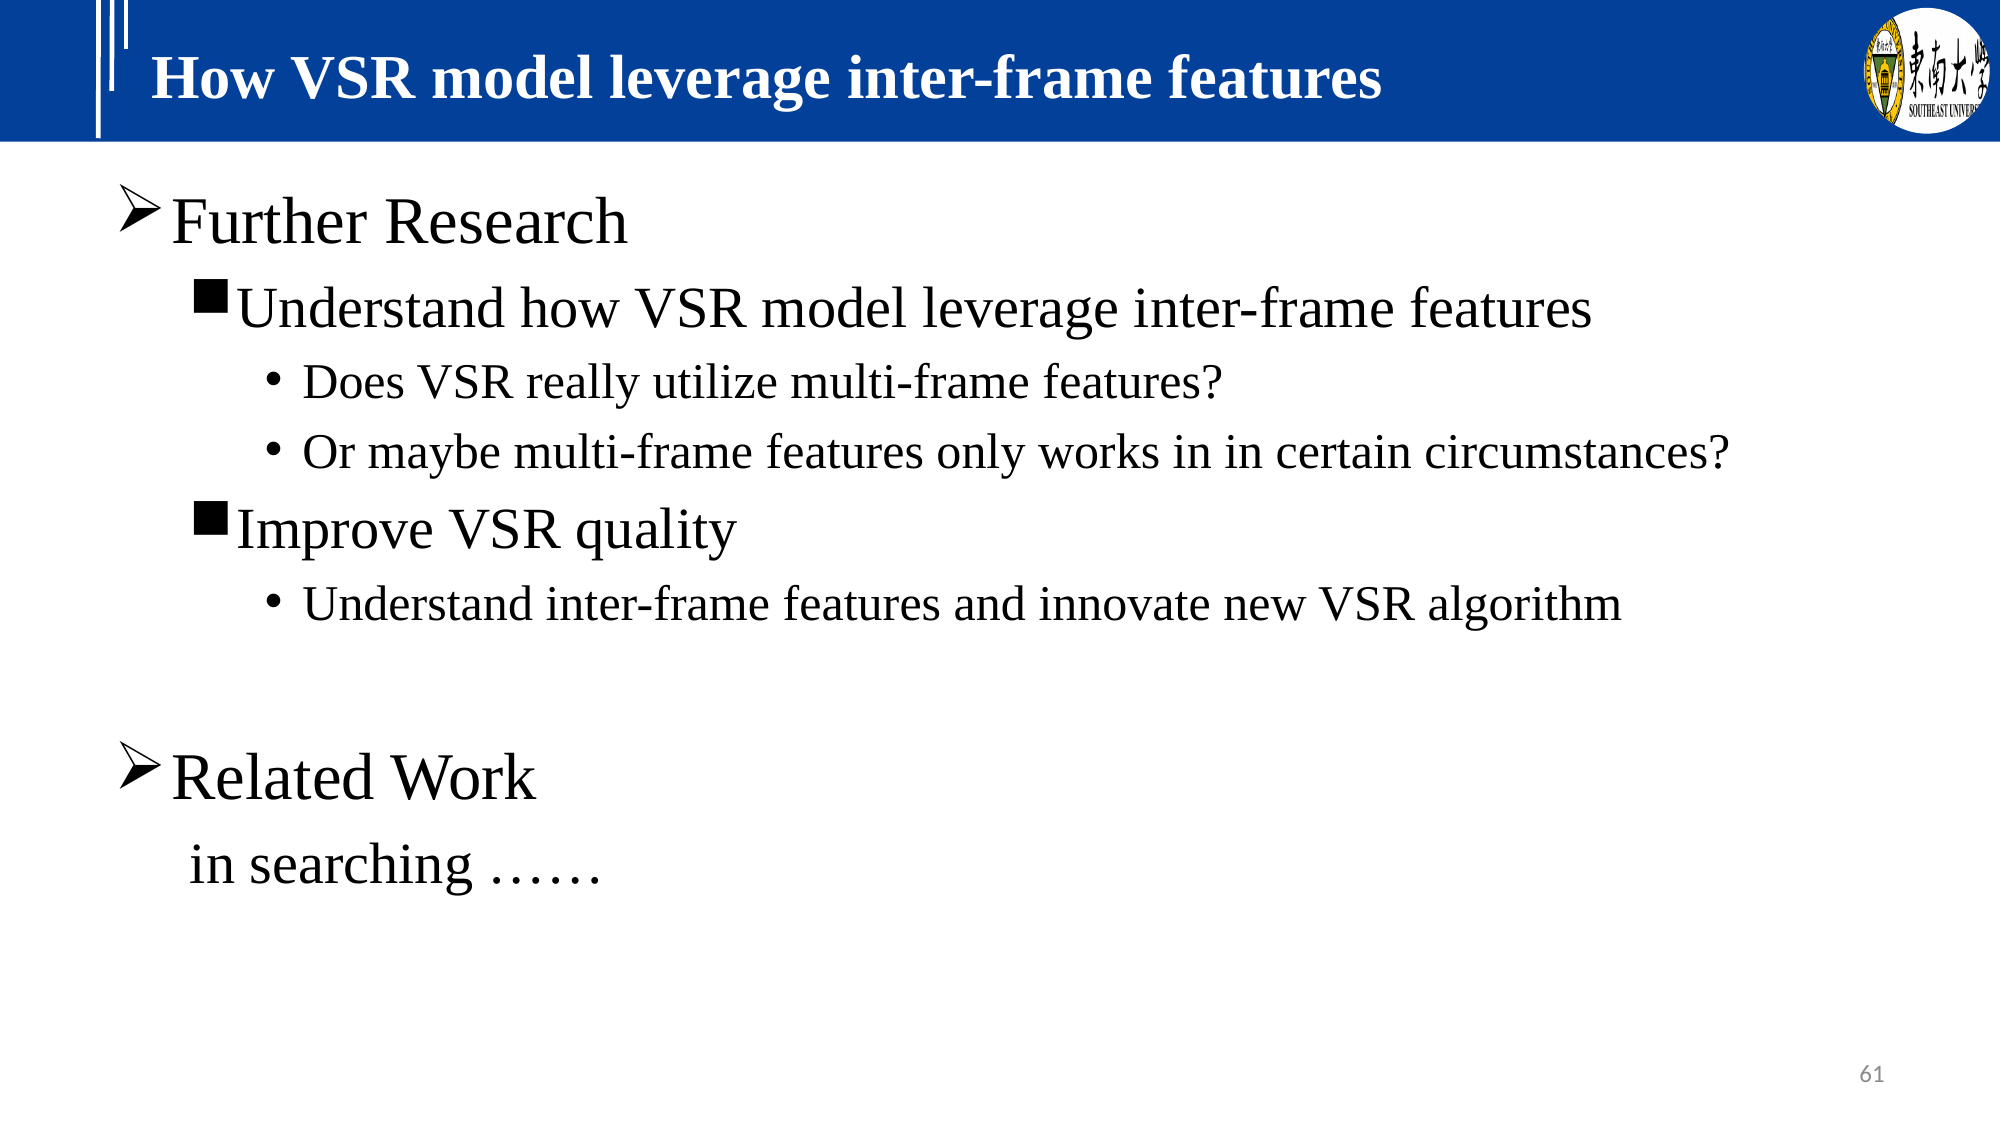

# How VSR model leverage inter-frame features
Further Research
Understand how VSR model leverage inter-frame features
Does VSR really utilize multi-frame features?
Or maybe multi-frame features only works in in certain circumstances?
Improve VSR quality
Understand inter-frame features and innovate new VSR algorithm

Related Work
in searching ……
61